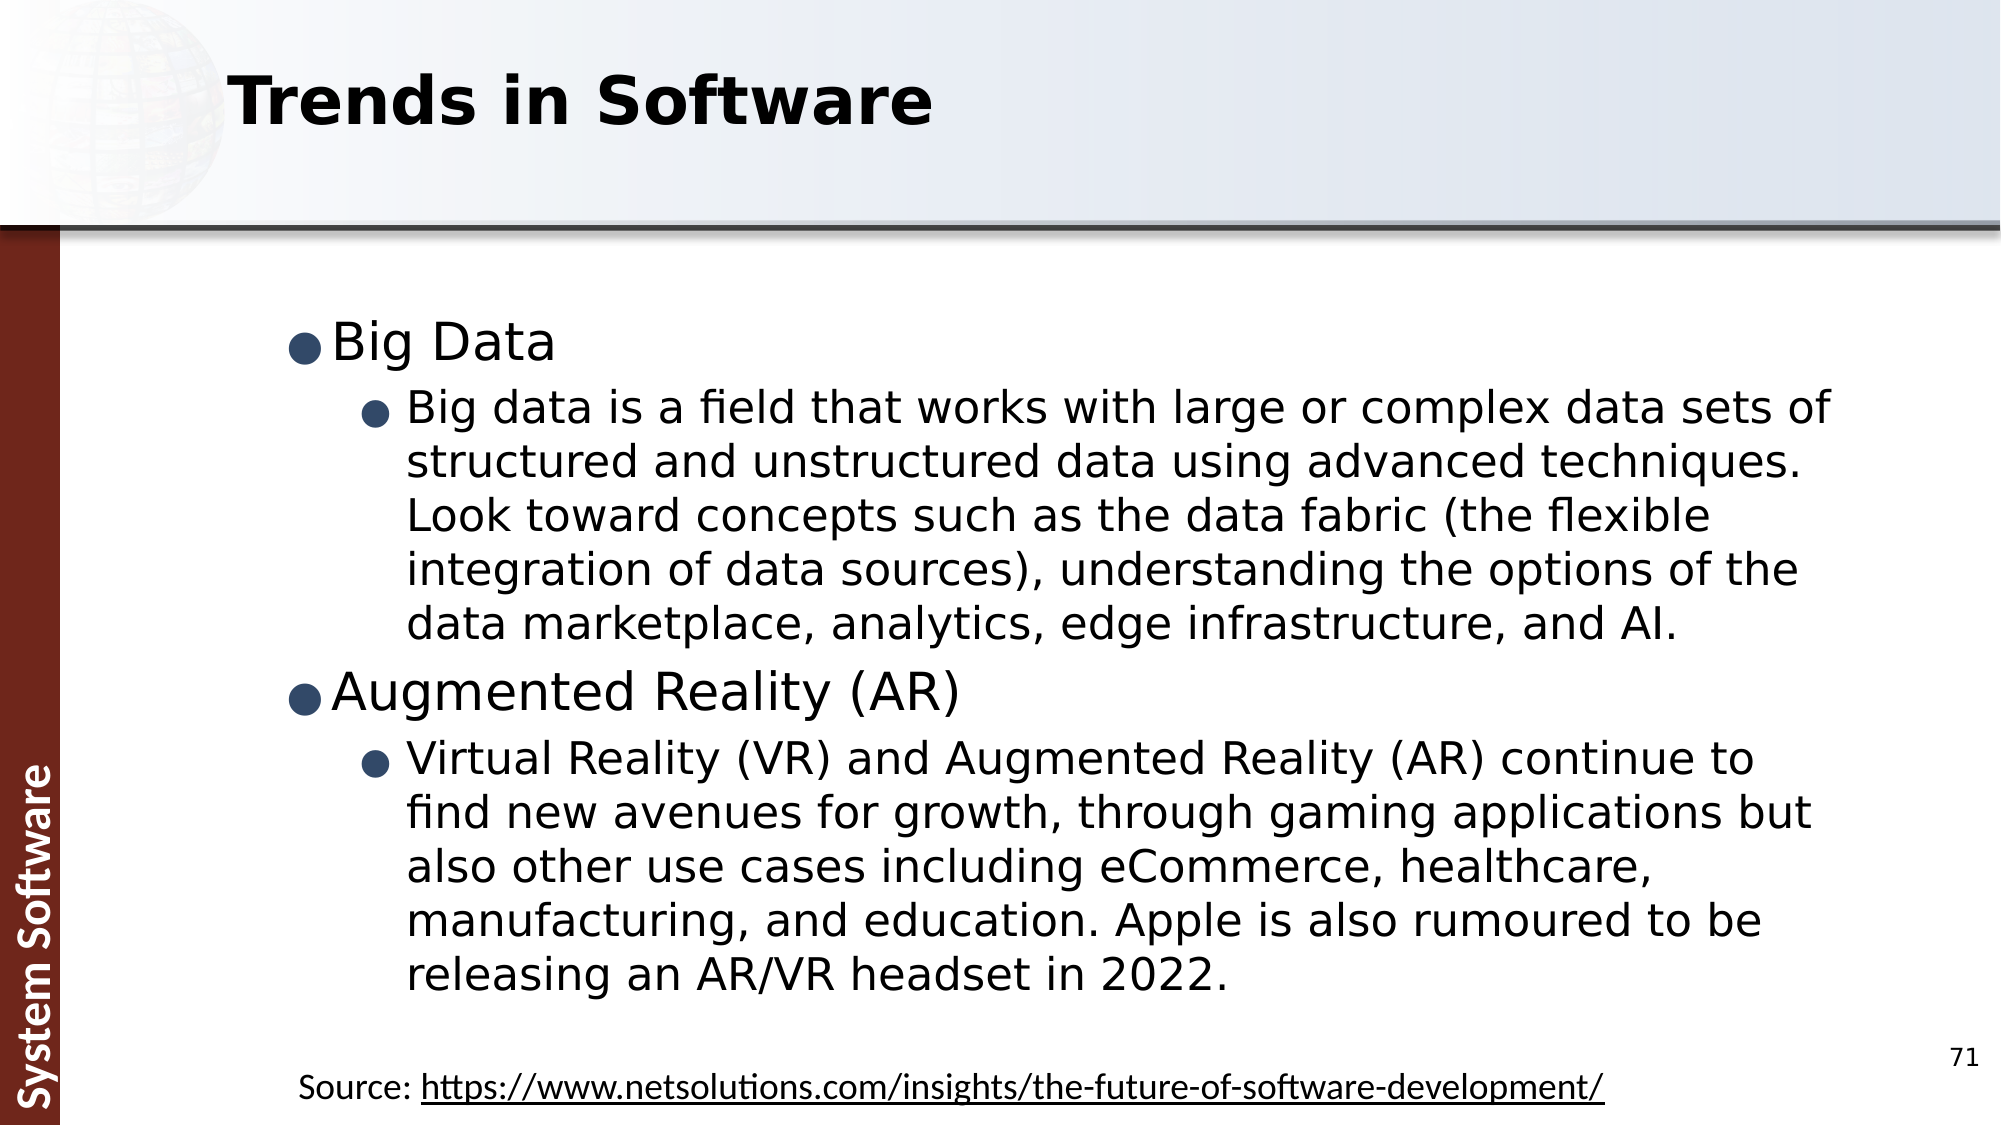

# Trends in Software

Big Data
Big data is a field that works with large or complex data sets of structured and unstructured data using advanced techniques. Look toward concepts such as the data fabric (the flexible integration of data sources), understanding the options of the data marketplace, analytics, edge infrastructure, and AI.
Augmented Reality (AR)
Virtual Reality (VR) and Augmented Reality (AR) continue to find new avenues for growth, through gaming applications but also other use cases including eCommerce, healthcare, manufacturing, and education. Apple is also rumoured to be releasing an AR/VR headset in 2022.

71
Source: https://www.netsolutions.com/insights/the-future-of-software-development/